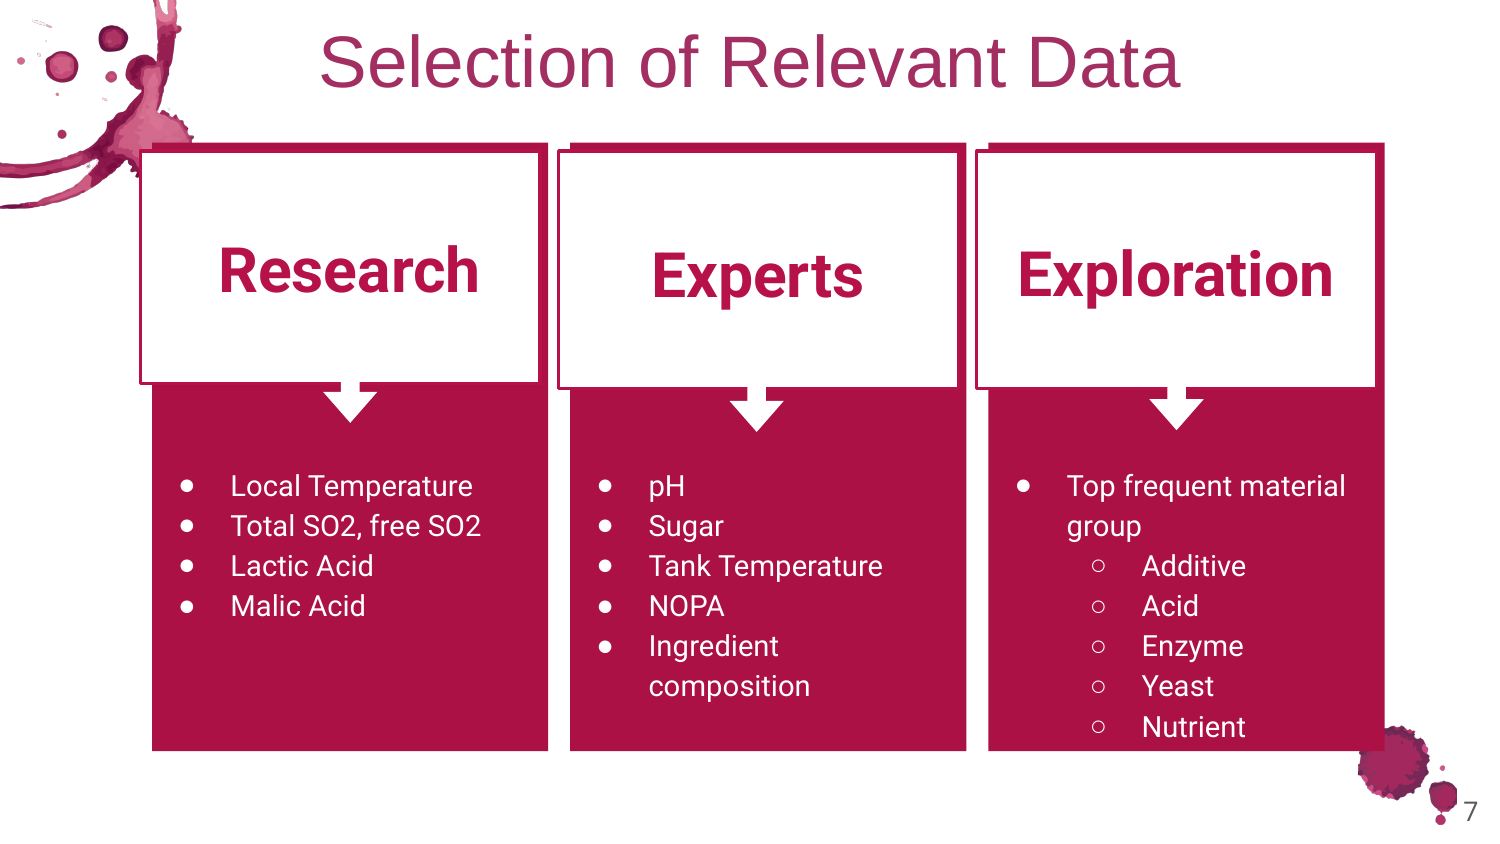

# Selection of Relevant Data

Research

Local Temperature
Total SO2, free SO2
Lactic Acid
Malic Acid

Experts

pH
Sugar
Tank Temperature
NOPA
Ingredient composition

Exploration

Top frequent material group
Additive
Acid
Enzyme
Yeast
Nutrient
7